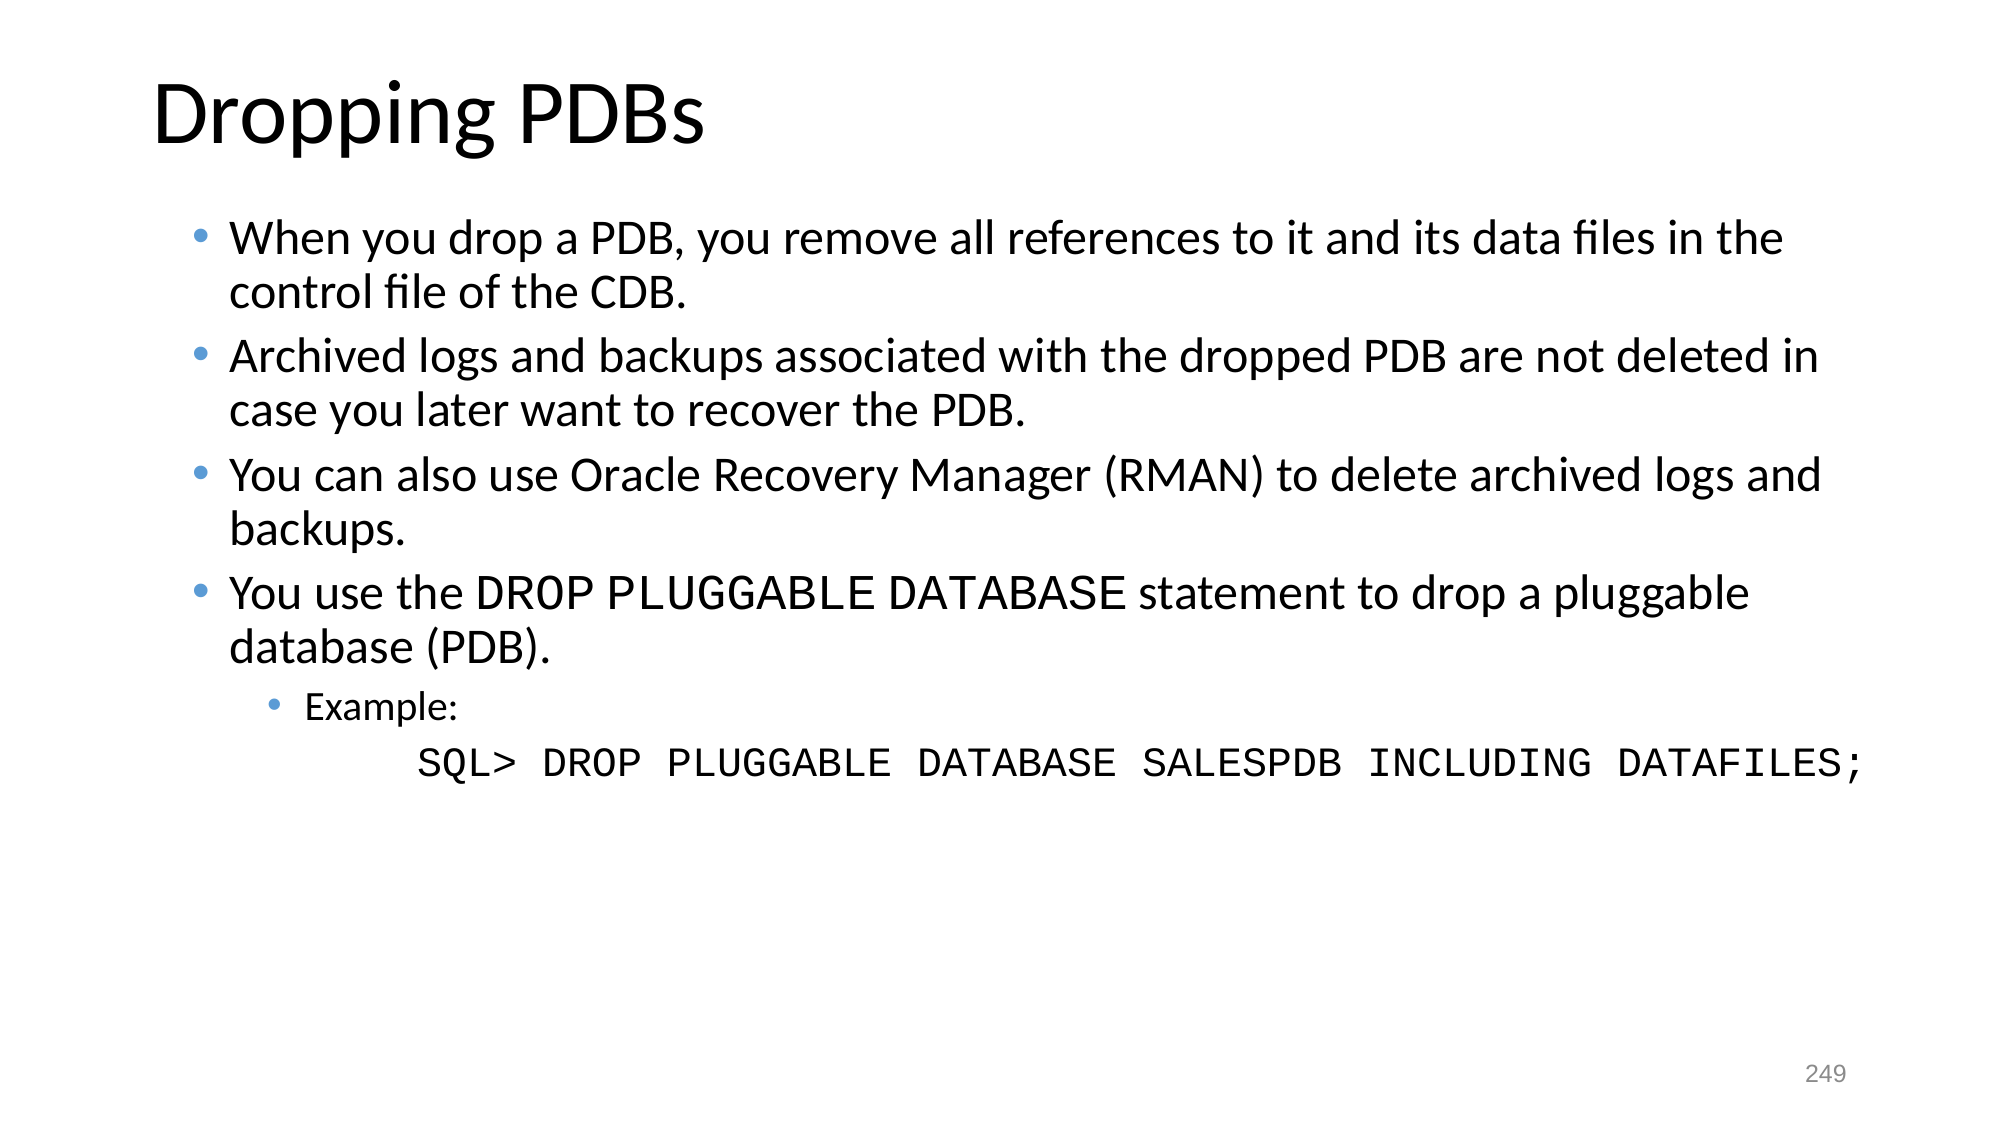

# Dropping PDBs
When you drop a PDB, you remove all references to it and its data files in the control file of the CDB.
Archived logs and backups associated with the dropped PDB are not deleted in case you later want to recover the PDB.
You can also use Oracle Recovery Manager (RMAN) to delete archived logs and backups.
You use the DROP PLUGGABLE DATABASE statement to drop a pluggable database (PDB).
Example:
	SQL> DROP PLUGGABLE DATABASE SALESPDB INCLUDING DATAFILES;
249